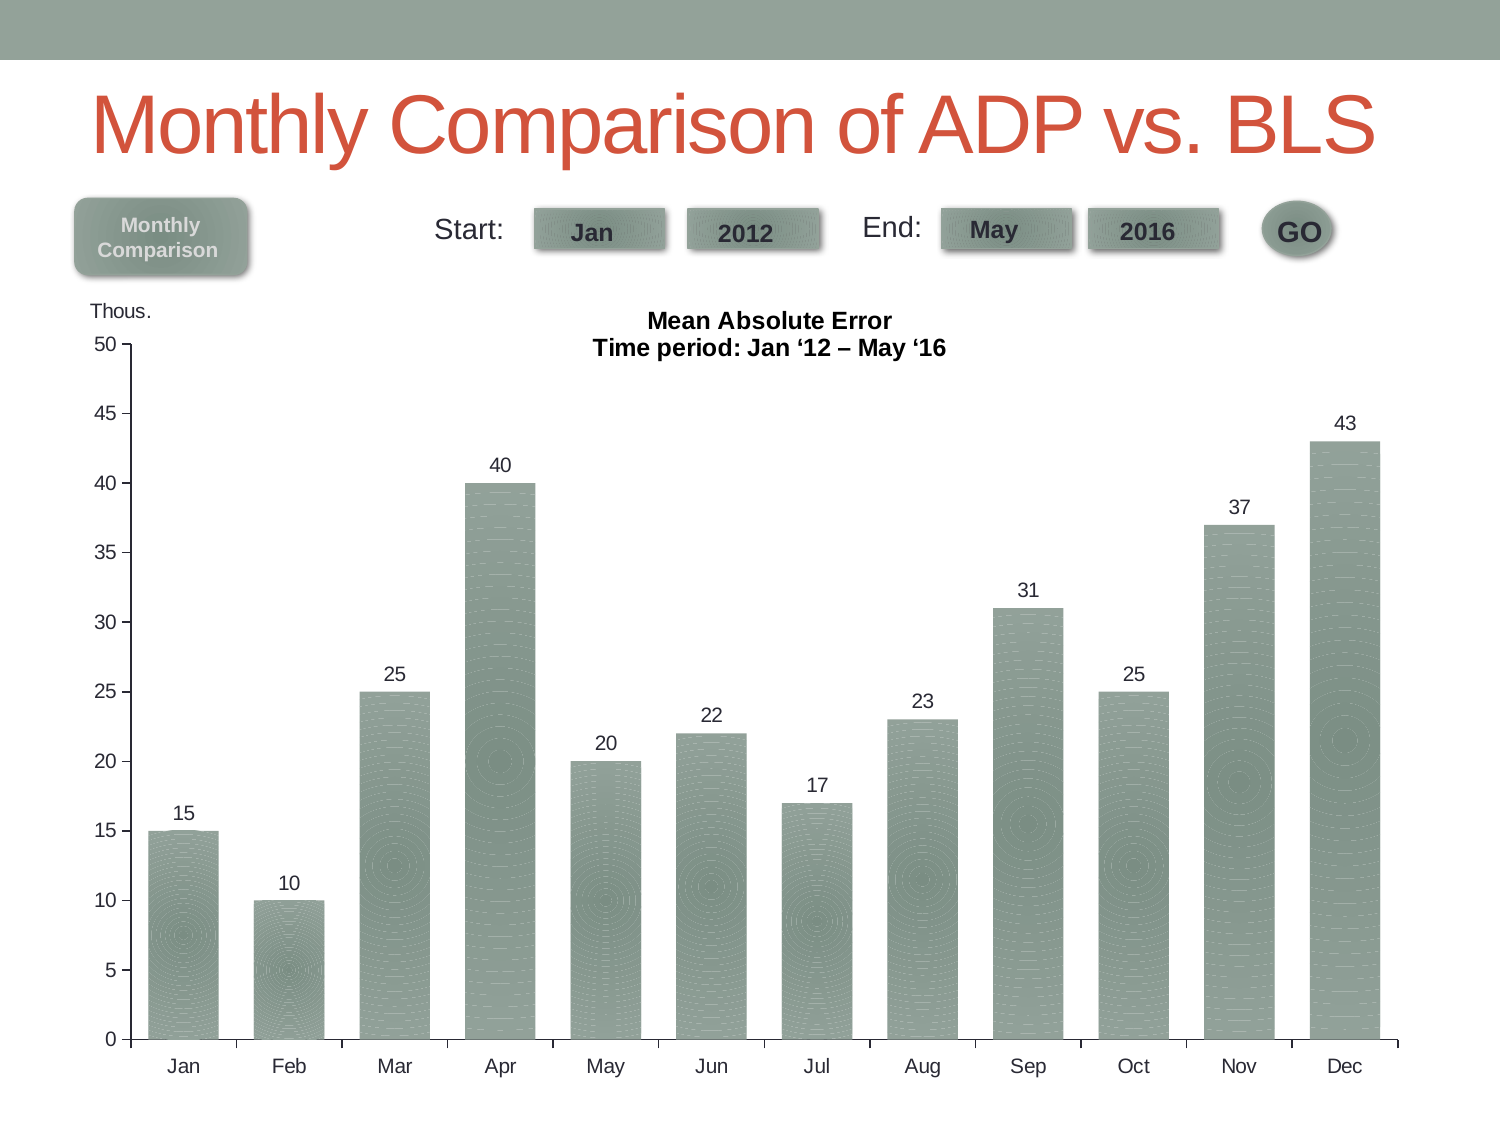

# Monthly Comparison of ADP vs. BLS
Monthly Comparison
End:

Start:
May
GO
2016

Jan

2012

### Chart

| Category |  |
|---|---|
| Jan | 15.0 |
| Feb | 10.0 |
| Mar | 25.0 |
| Apr | 40.0 |
| May | 20.0 |
| Jun | 22.0 |
| Jul | 17.0 |
| Aug | 23.0 |
| Sep | 31.0 |
| Oct | 25.0 |
| Nov | 37.0 |
| Dec | 43.0 |